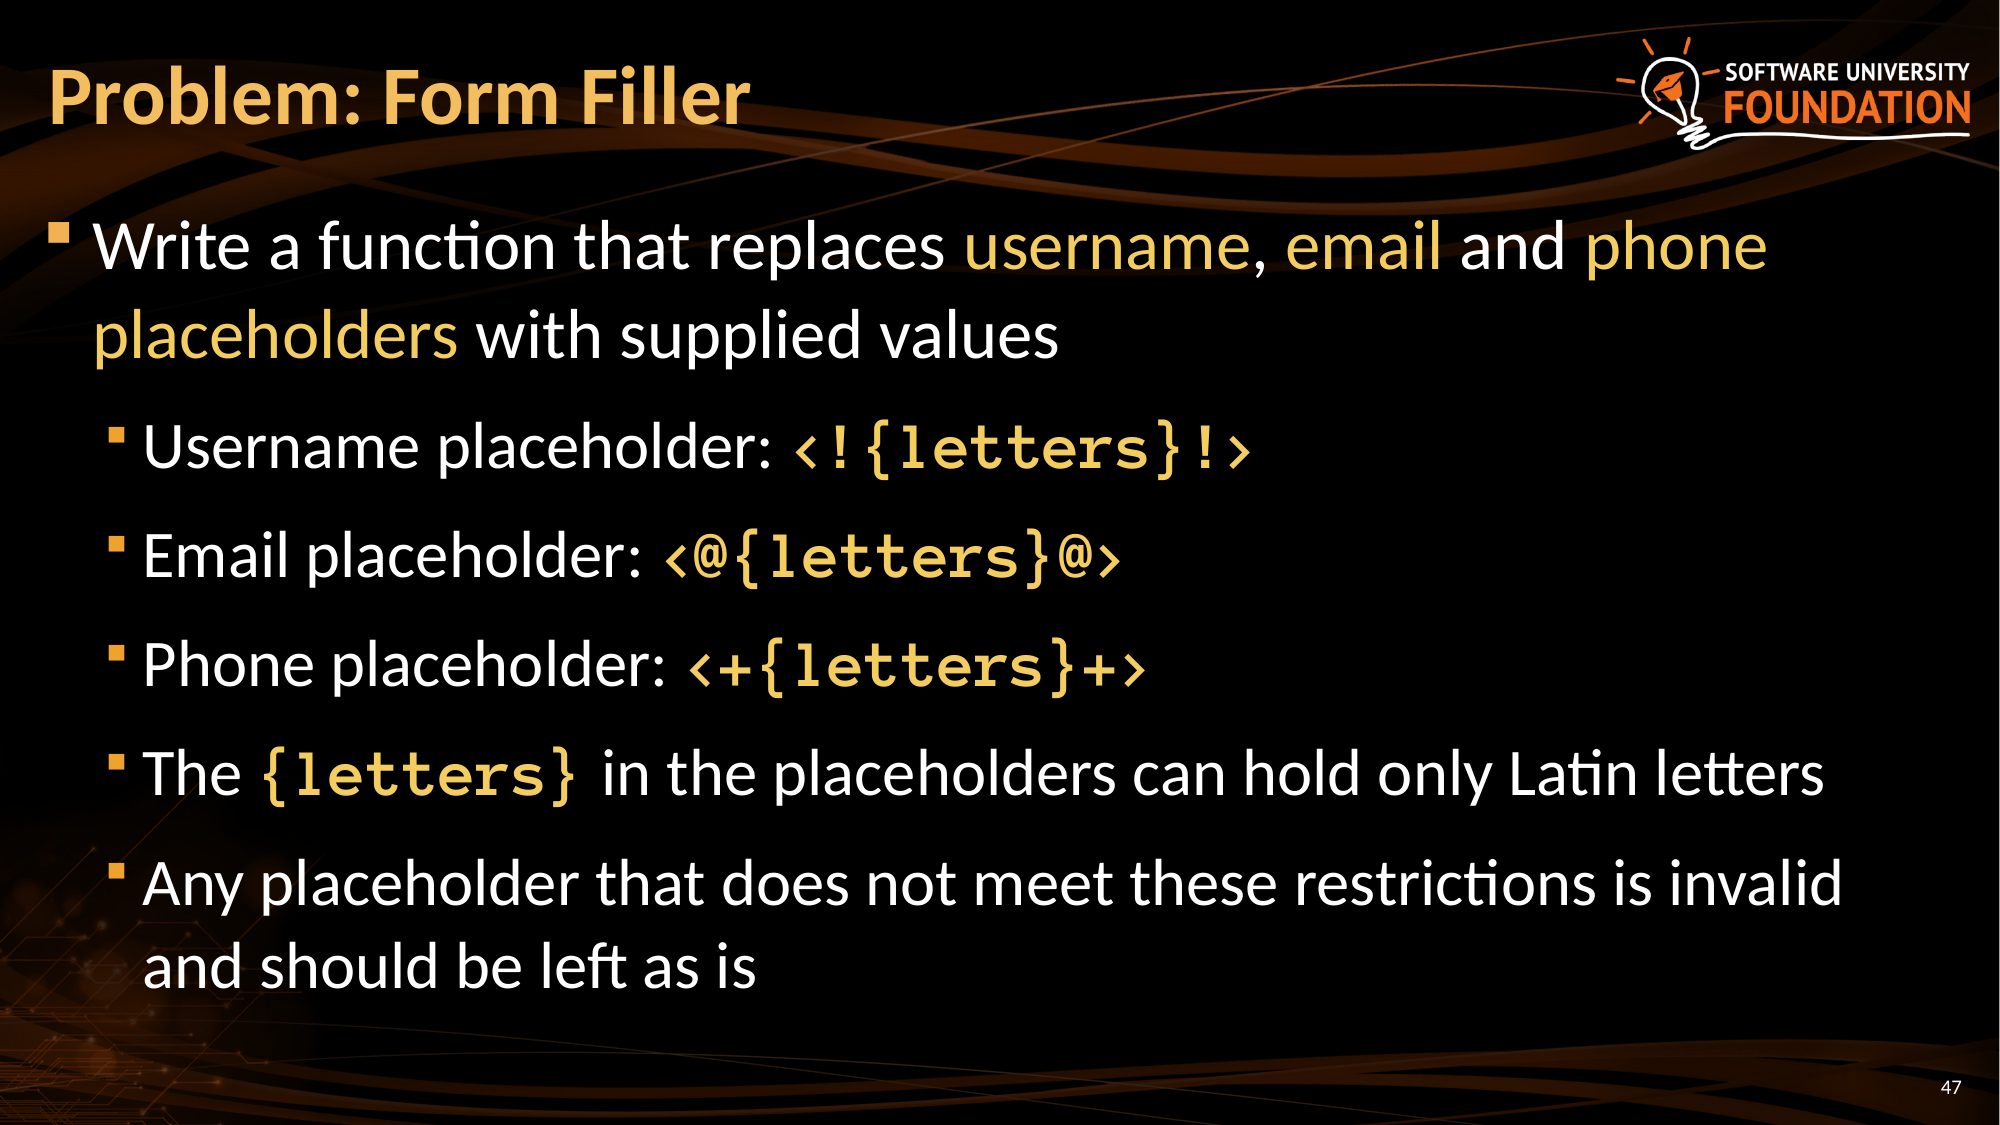

# Problem: Form Filler
Write a function that replaces username, email and phone placeholders with supplied values
Username placeholder: <!{letters}!>
Email placeholder: <@{letters}@>
Phone placeholder: <+{letters}+>
The {letters} in the placeholders can hold only Latin letters
Any placeholder that does not meet these restrictions is invalid and should be left as is
47